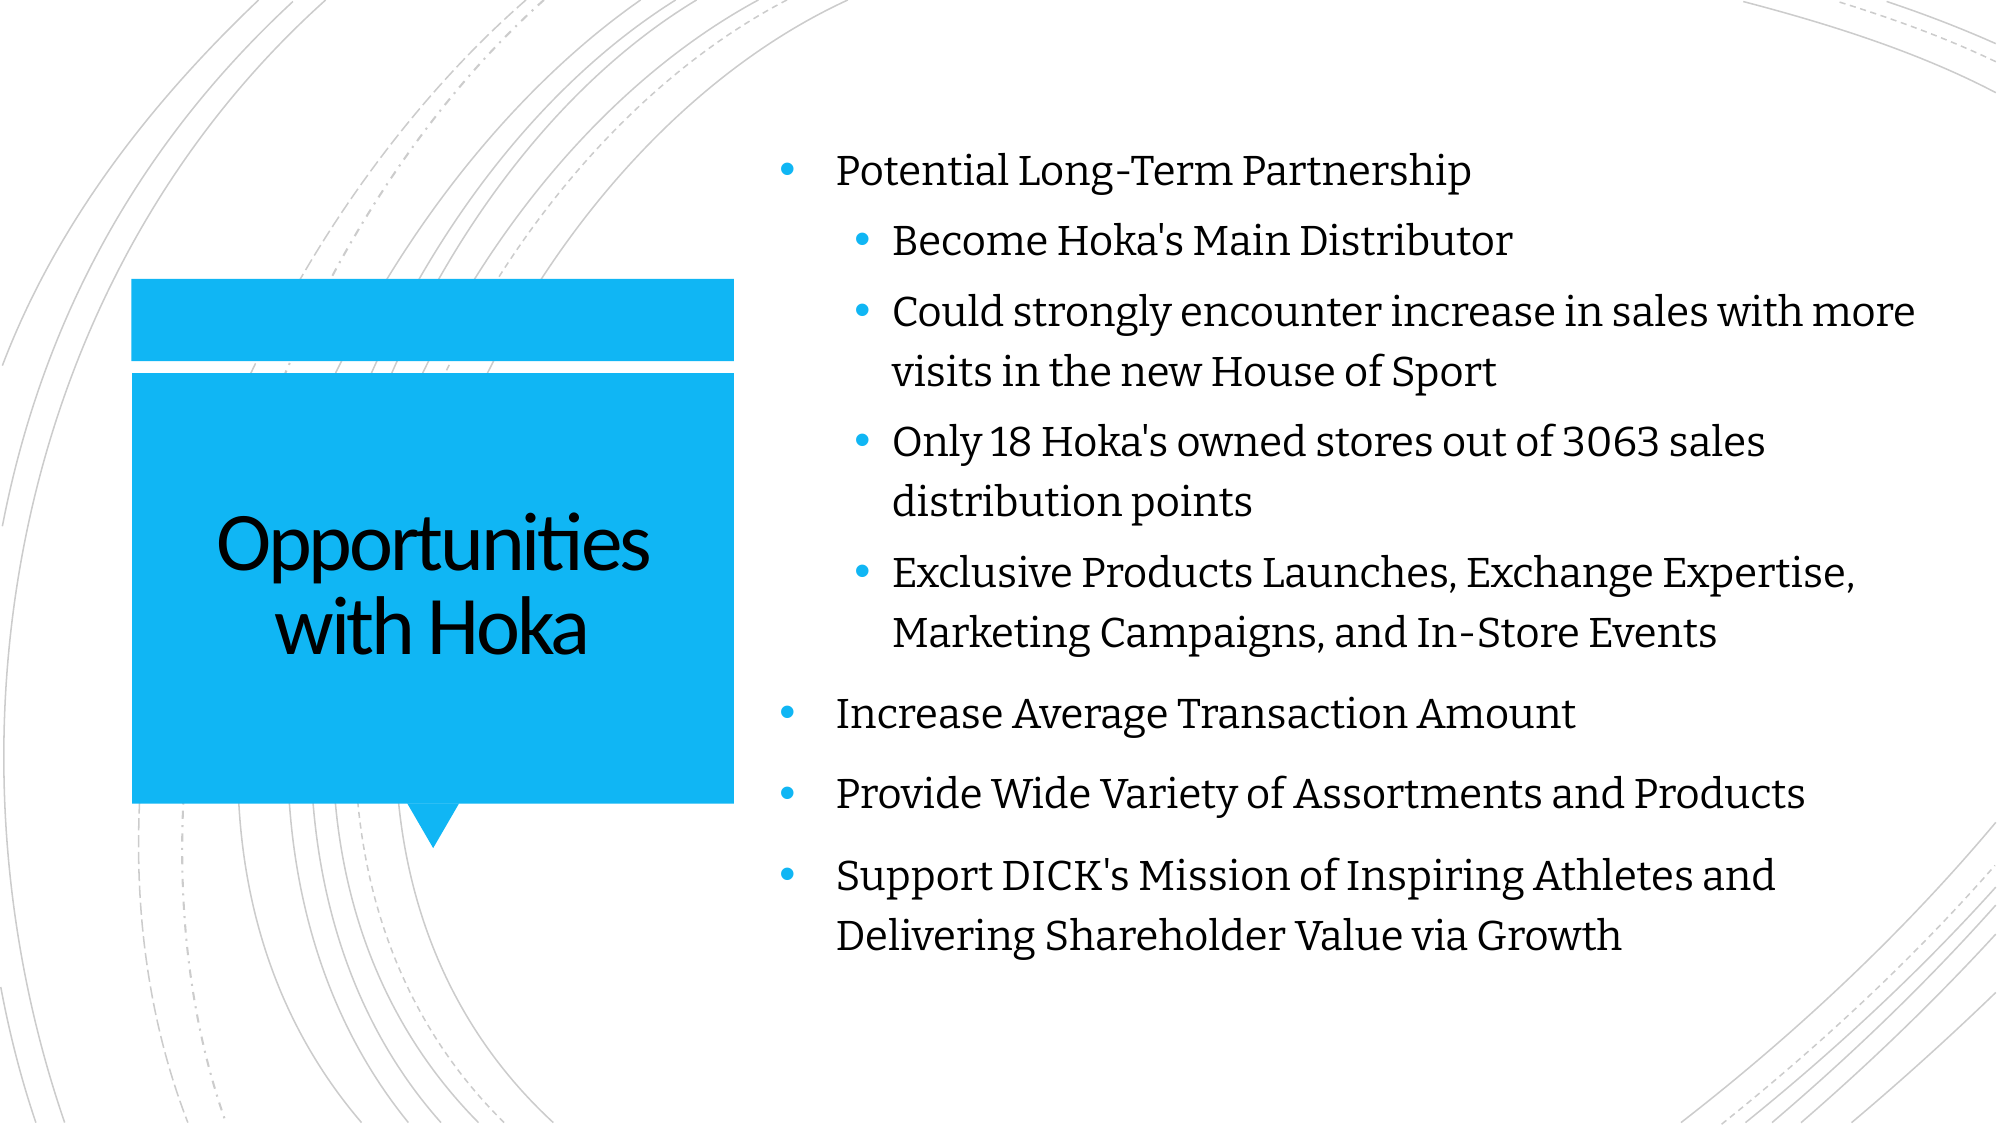

Potential Long-Term Partnership
Become Hoka's Main Distributor
Could strongly encounter increase in sales with more visits in the new House of Sport
Only 18 Hoka's owned stores out of 3063 sales distribution points
Exclusive Products Launches, Exchange Expertise, Marketing Campaigns, and In-Store Events
Increase Average Transaction Amount
Provide Wide Variety of Assortments and Products
Support DICK's Mission of Inspiring Athletes and Delivering Shareholder Value via Growth

# Opportunities with Hoka